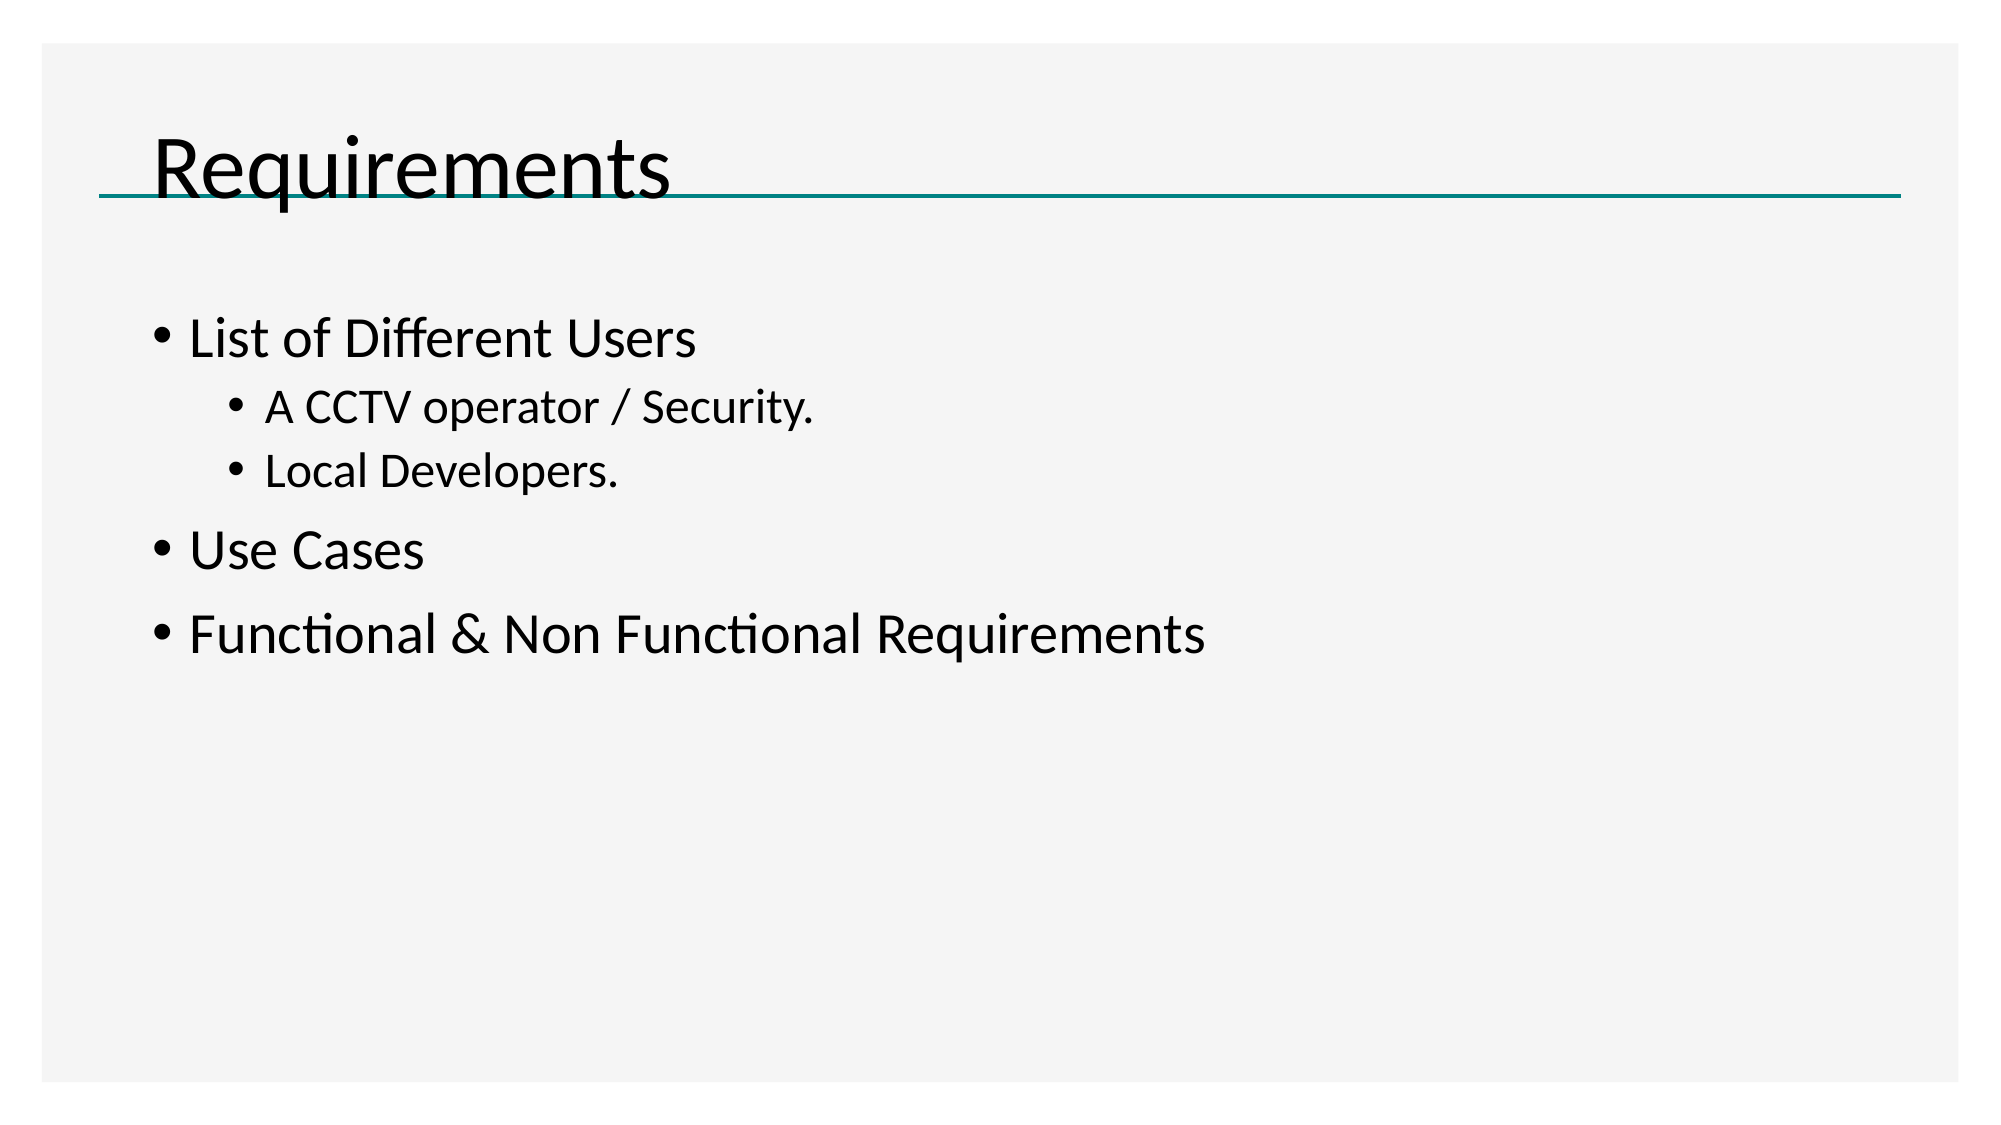

# Requirements
List of Different Users
A CCTV operator / Security.
Local Developers.
Use Cases
Functional & Non Functional Requirements